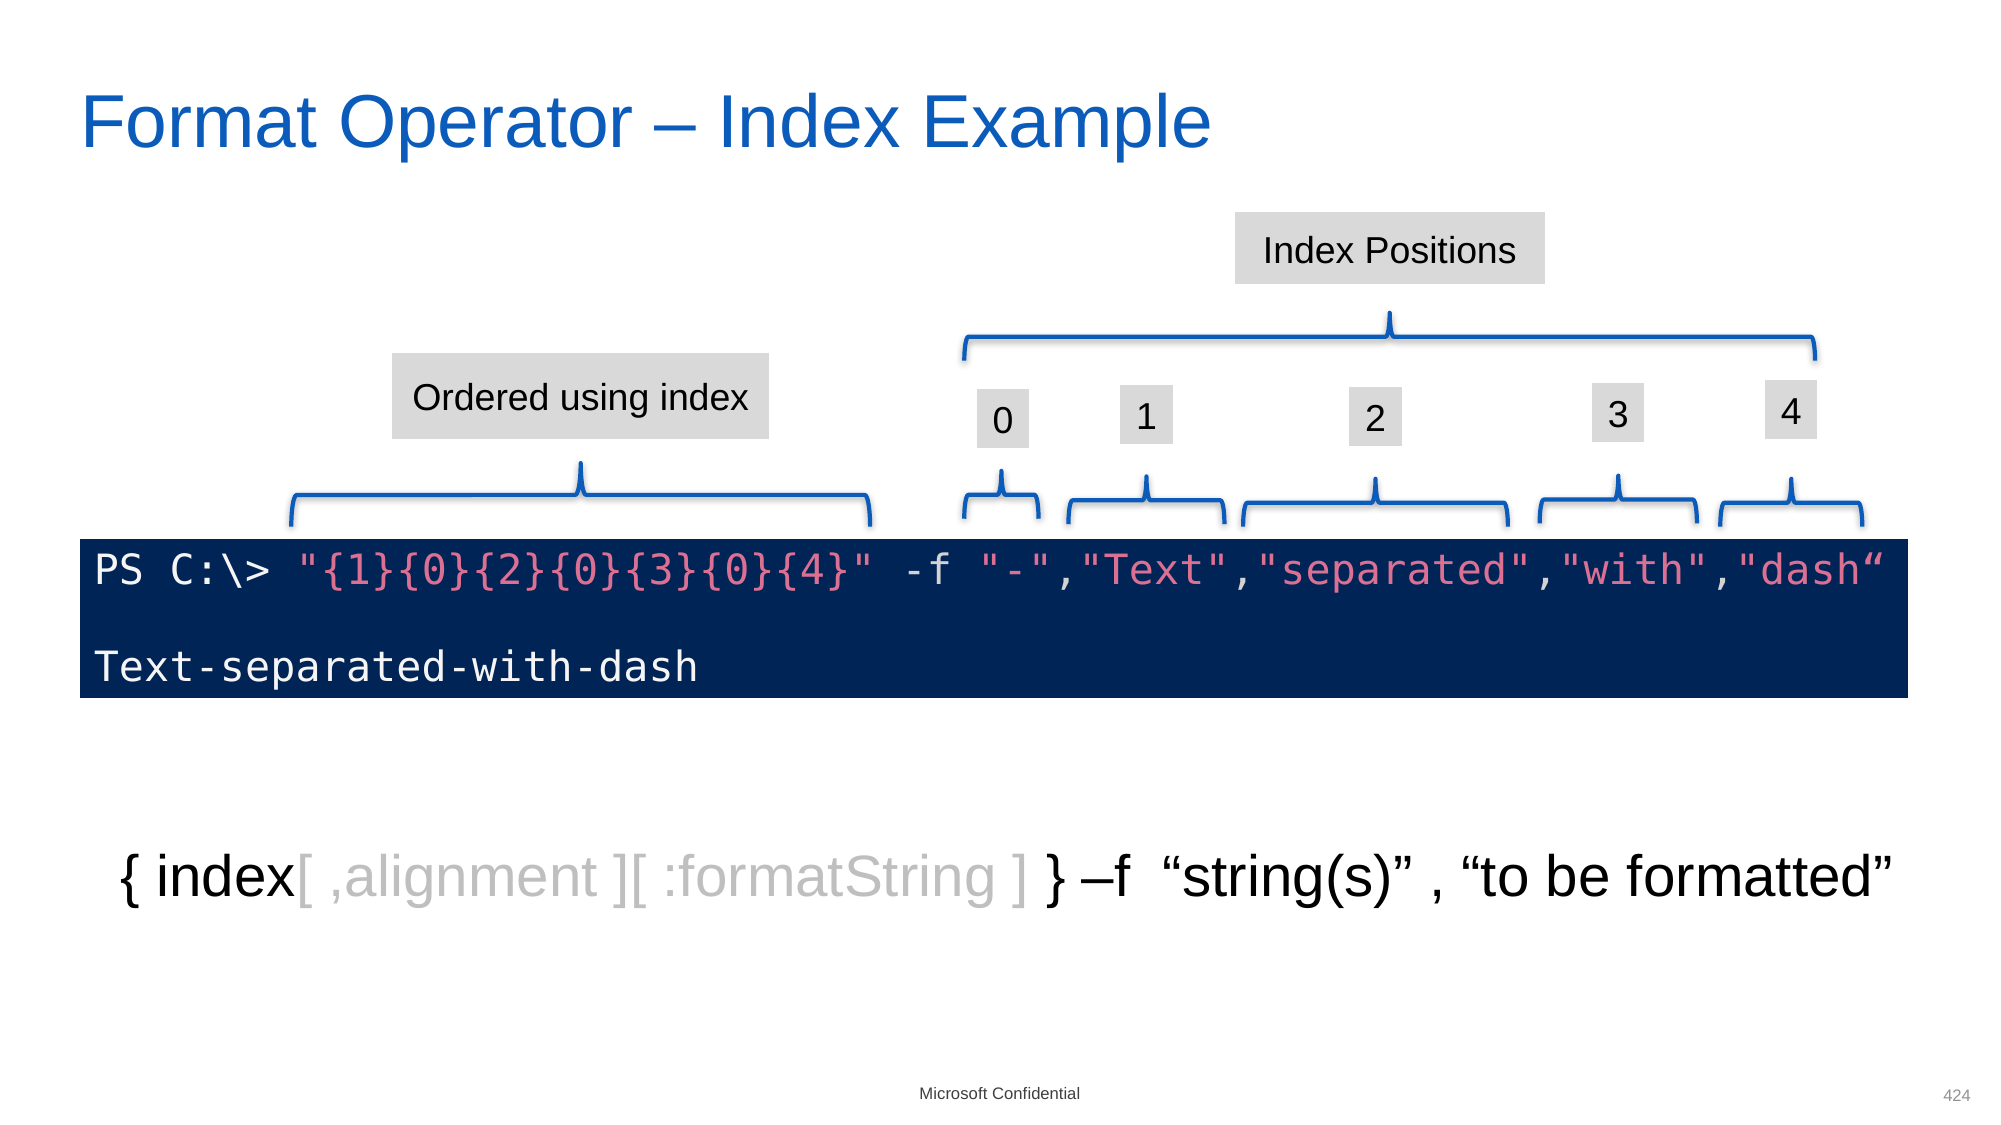

# Format Operator – Index Example

Index Positions
Ordered using index

4
3
1
2
0

| PS C:\> "{1}{0}{2}{0}{3}{0}{4}" -f "-","Text","separated","with","dash“ Text-separated-with-dash |
| --- |
{ index[ ,alignment ][ :formatString ] } –f  “string(s)” , “to be formatted”
424